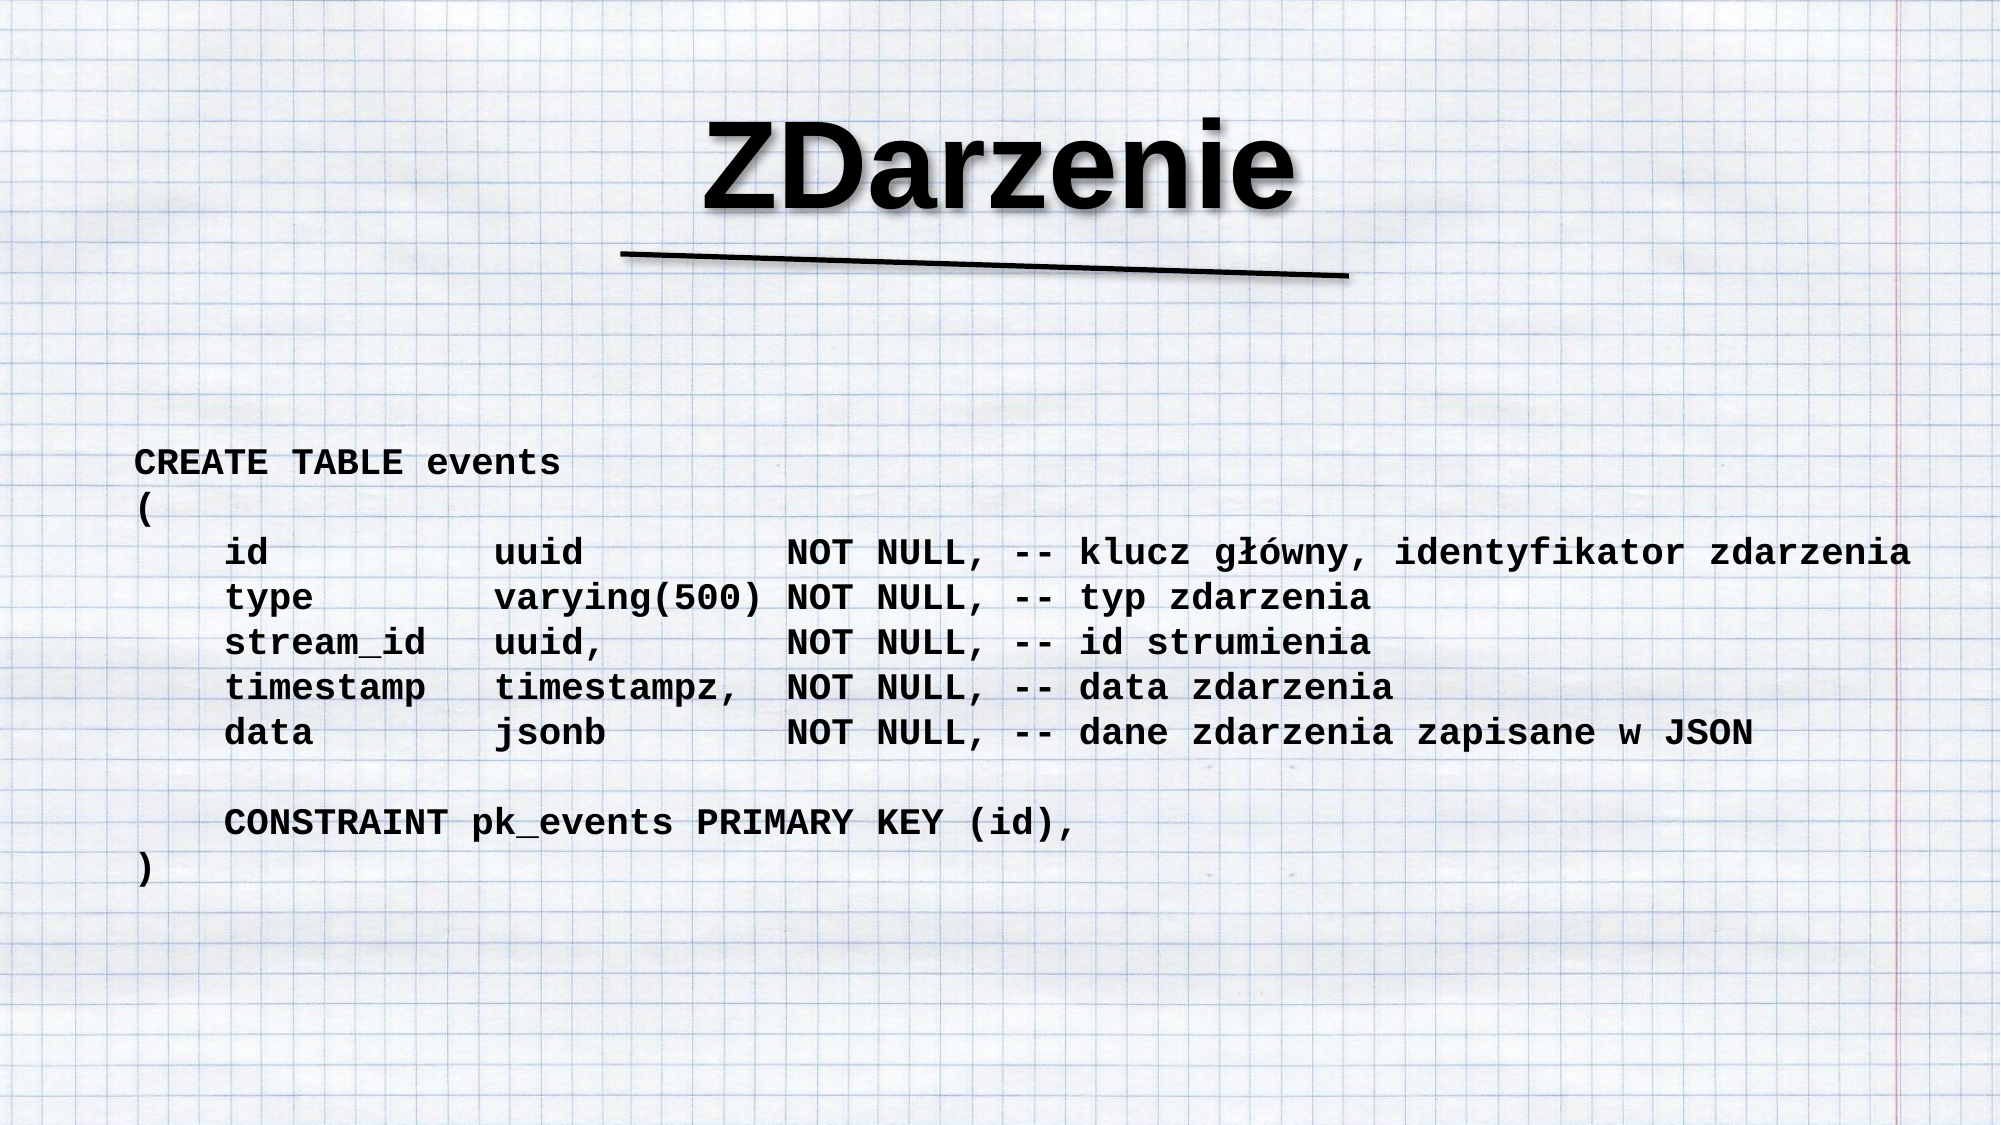

# ZDarzenie

CREATE TABLE events
(
    id          uuid         NOT NULL, -- klucz główny, identyfikator zdarzenia
    type        varying(500) NOT NULL, -- typ zdarzenia
    stream_id   uuid,        NOT NULL, -- id strumienia
    timestamp   timestampz,  NOT NULL, -- data zdarzenia
    data        jsonb        NOT NULL, -- dane zdarzenia zapisane w JSON
    CONSTRAINT pk_events PRIMARY KEY (id),
)